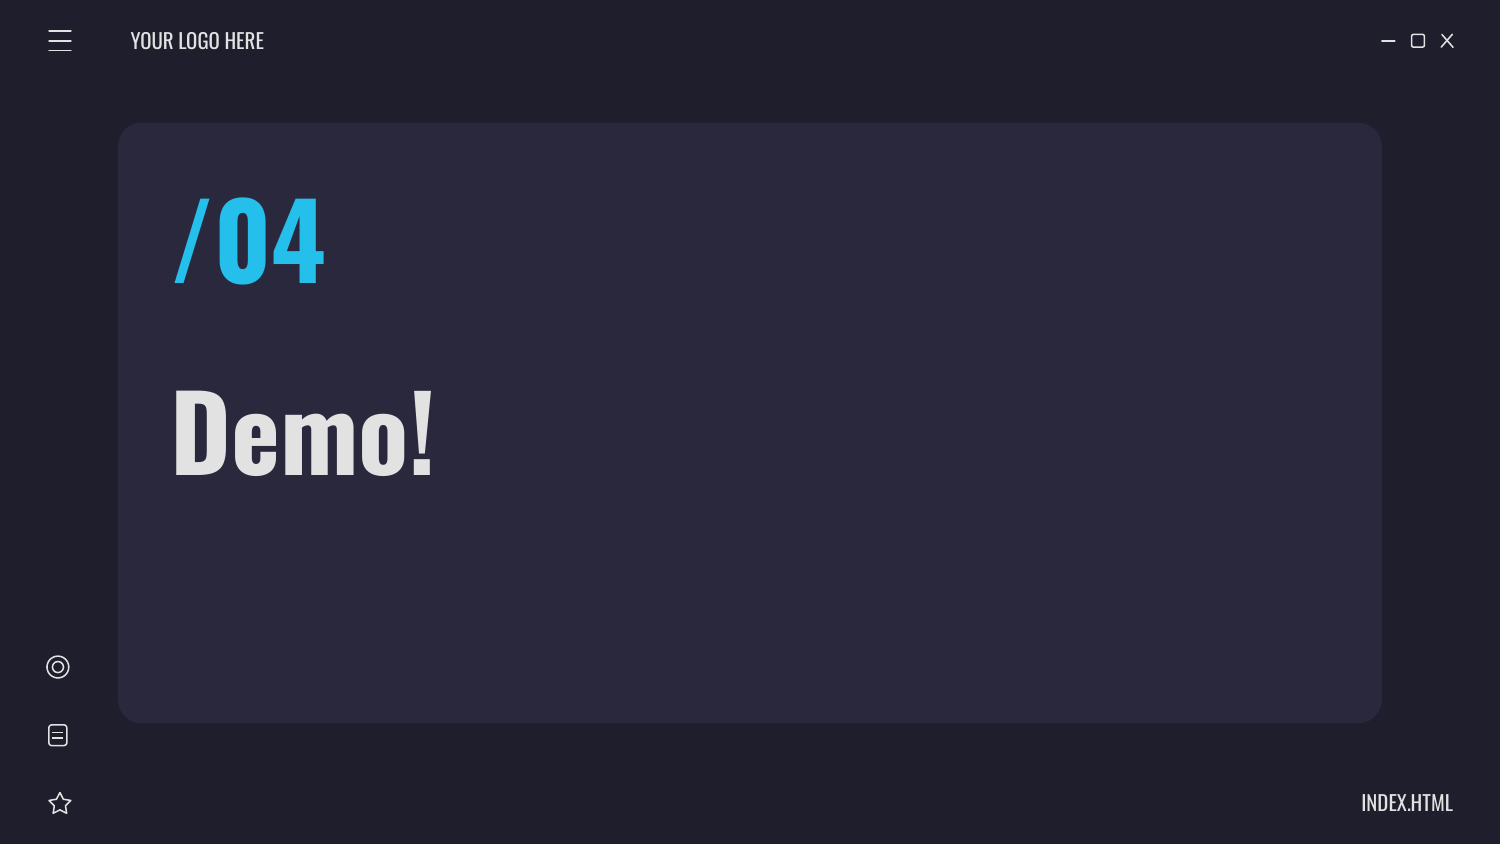

YOUR LOGO HERE

/04
# Demo!

INDEX.HTML